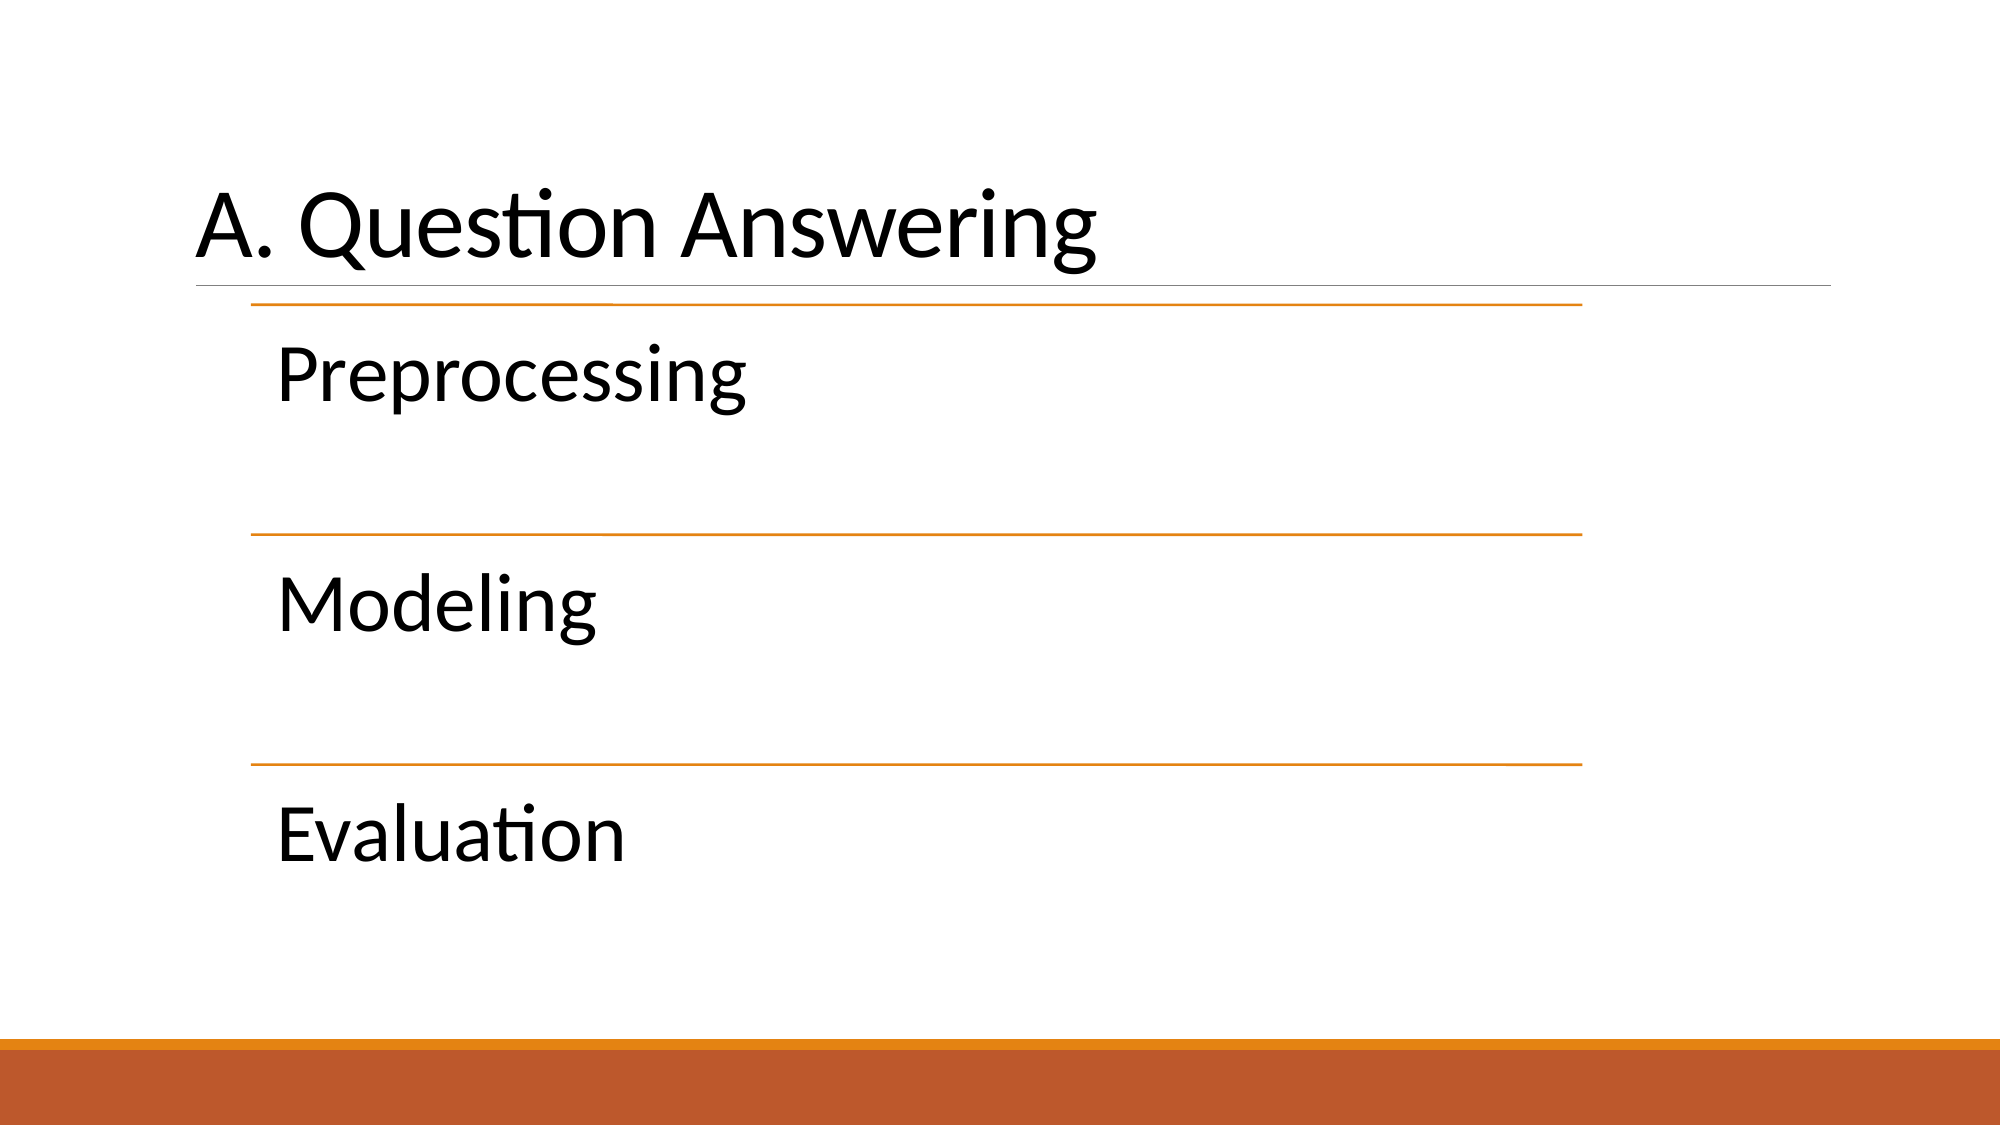

# A. Question Answering
Preprocessing
Modeling
Evaluation